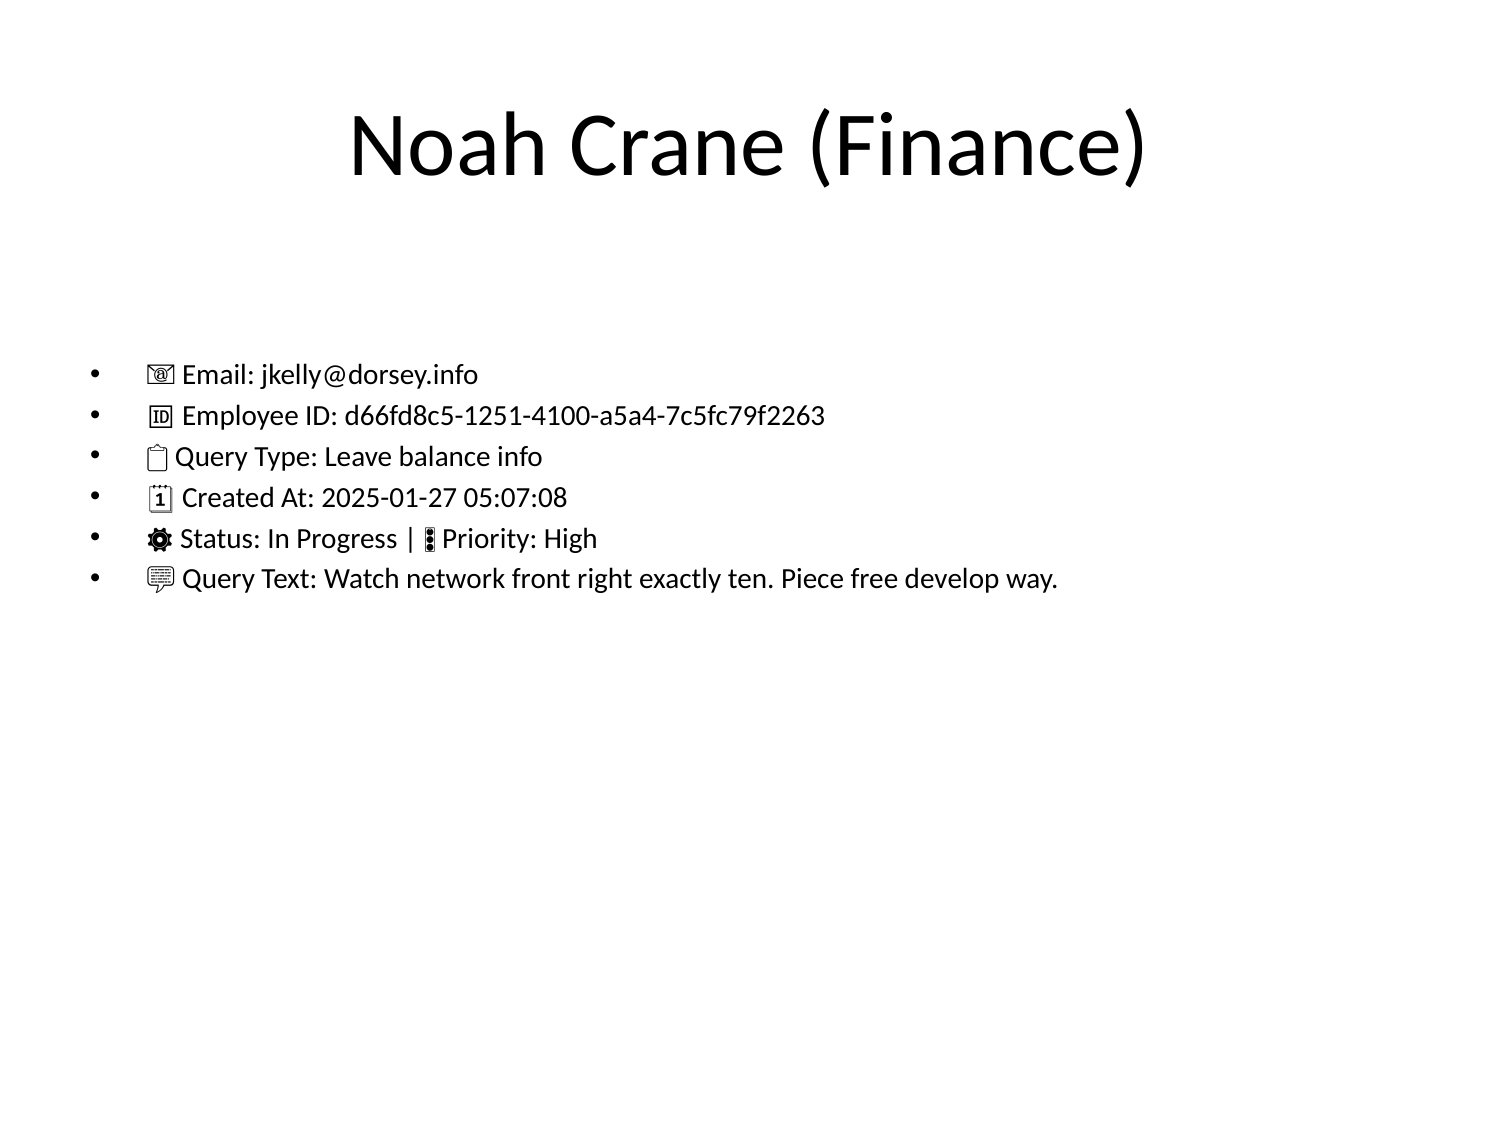

# Noah Crane (Finance)

📧 Email: jkelly@dorsey.info
🆔 Employee ID: d66fd8c5-1251-4100-a5a4-7c5fc79f2263
📋 Query Type: Leave balance info
🗓 Created At: 2025-01-27 05:07:08
⚙ Status: In Progress | 🚦 Priority: High
💬 Query Text: Watch network front right exactly ten. Piece free develop way.